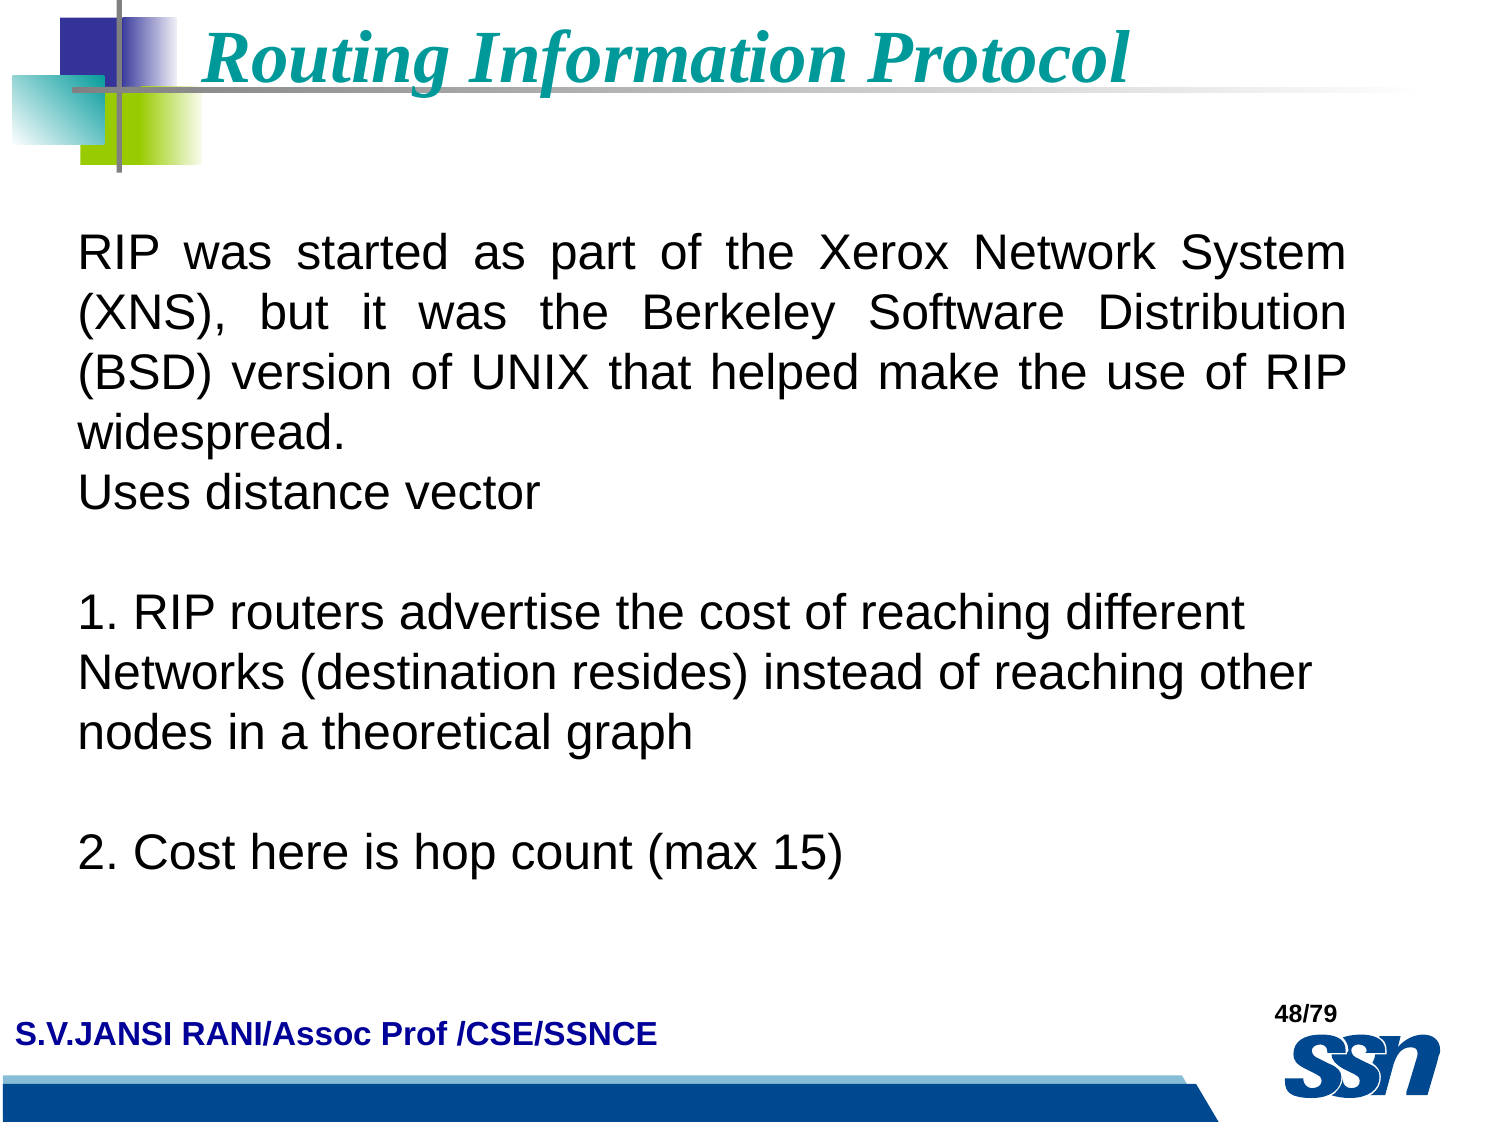

Routing Information Protocol

RIP was started as part of the Xerox Network System (XNS), but it was the Berkeley Software Distribution (BSD) version of UNIX that helped make the use of RIP widespread.
Uses distance vector

1. RIP routers advertise the cost of reaching different
Networks (destination resides) instead of reaching other nodes in a theoretical graph

2. Cost here is hop count (max 15)